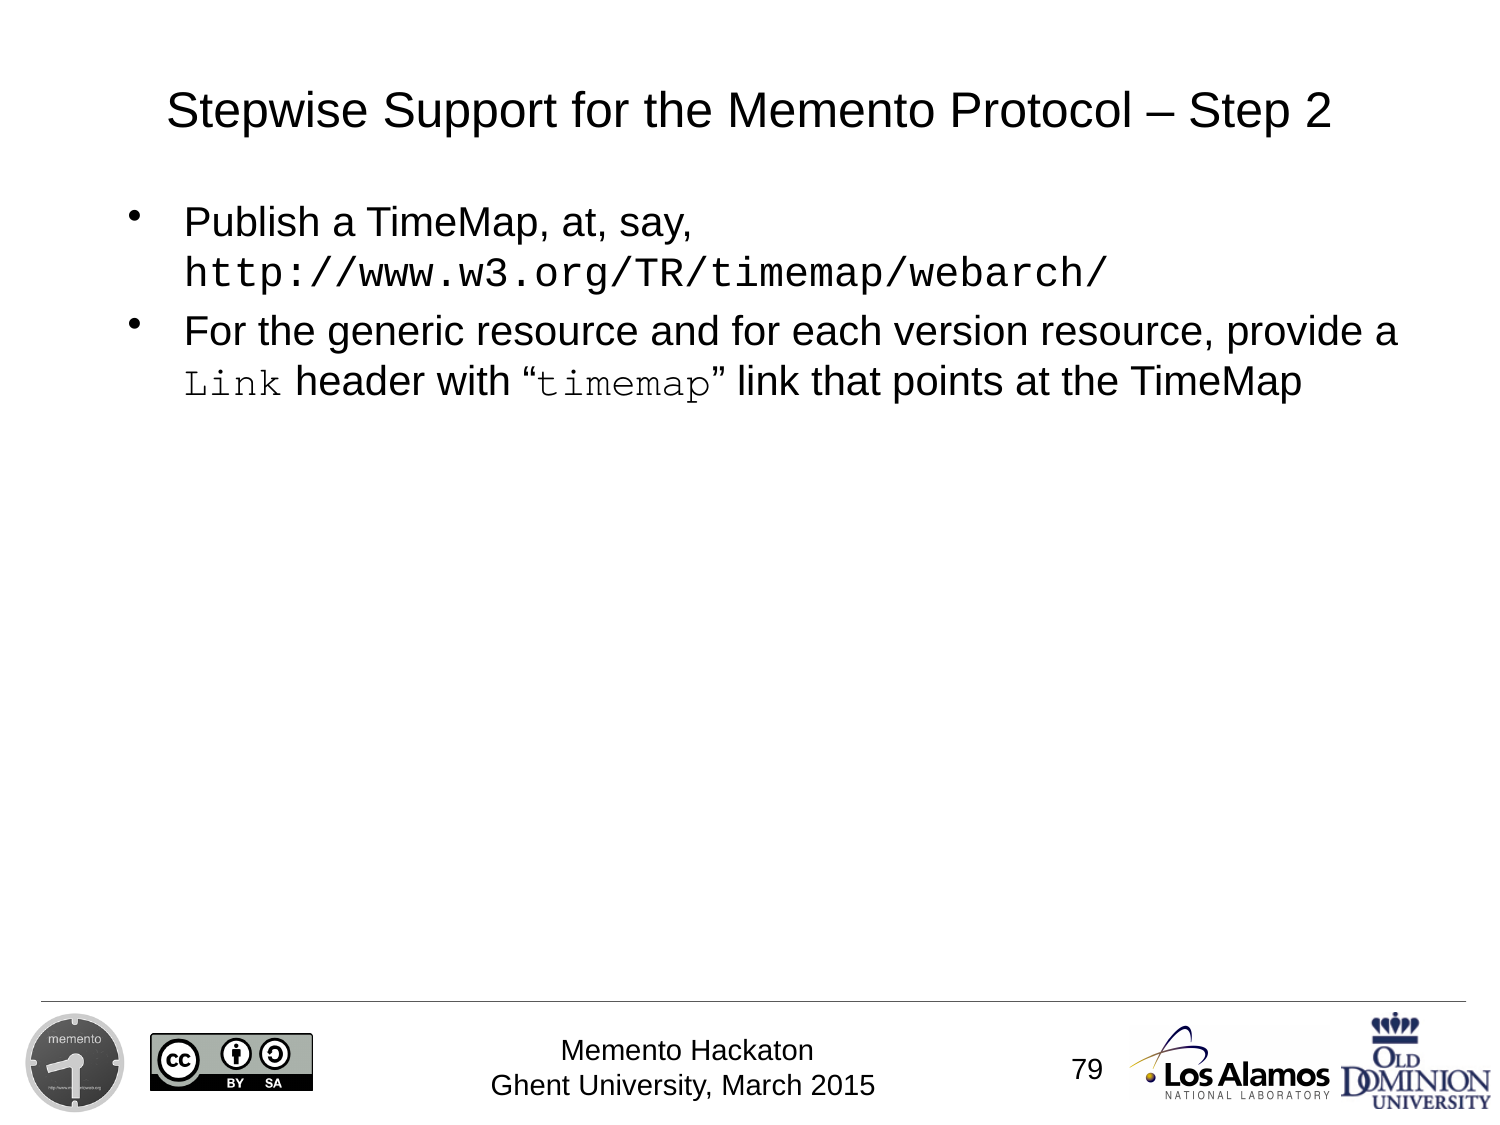

Stepwise Support for the Memento Protocol – Step 2
Publish a TimeMap, at, say, http://www.w3.org/TR/timemap/webarch/
For the generic resource and for each version resource, provide a Link header with “timemap” link that points at the TimeMap

79